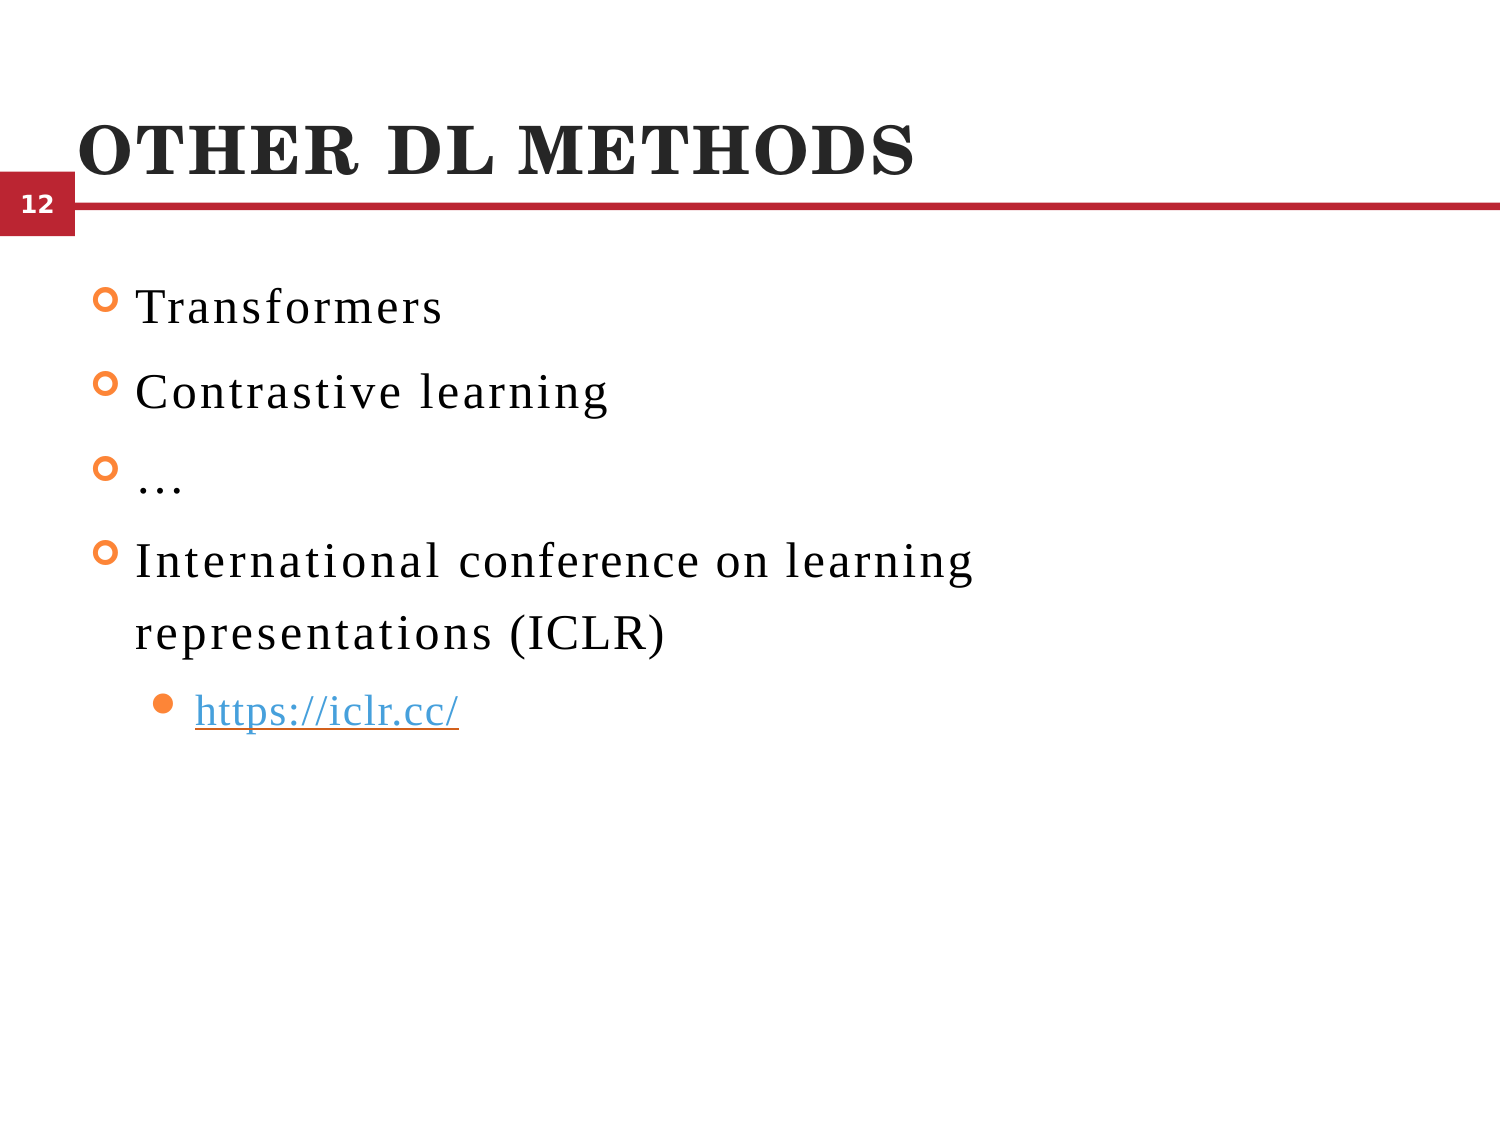

# Other DL Methods
Transformers
Contrastive learning
…
International conference on learning representations (ICLR)
https://iclr.cc/
15